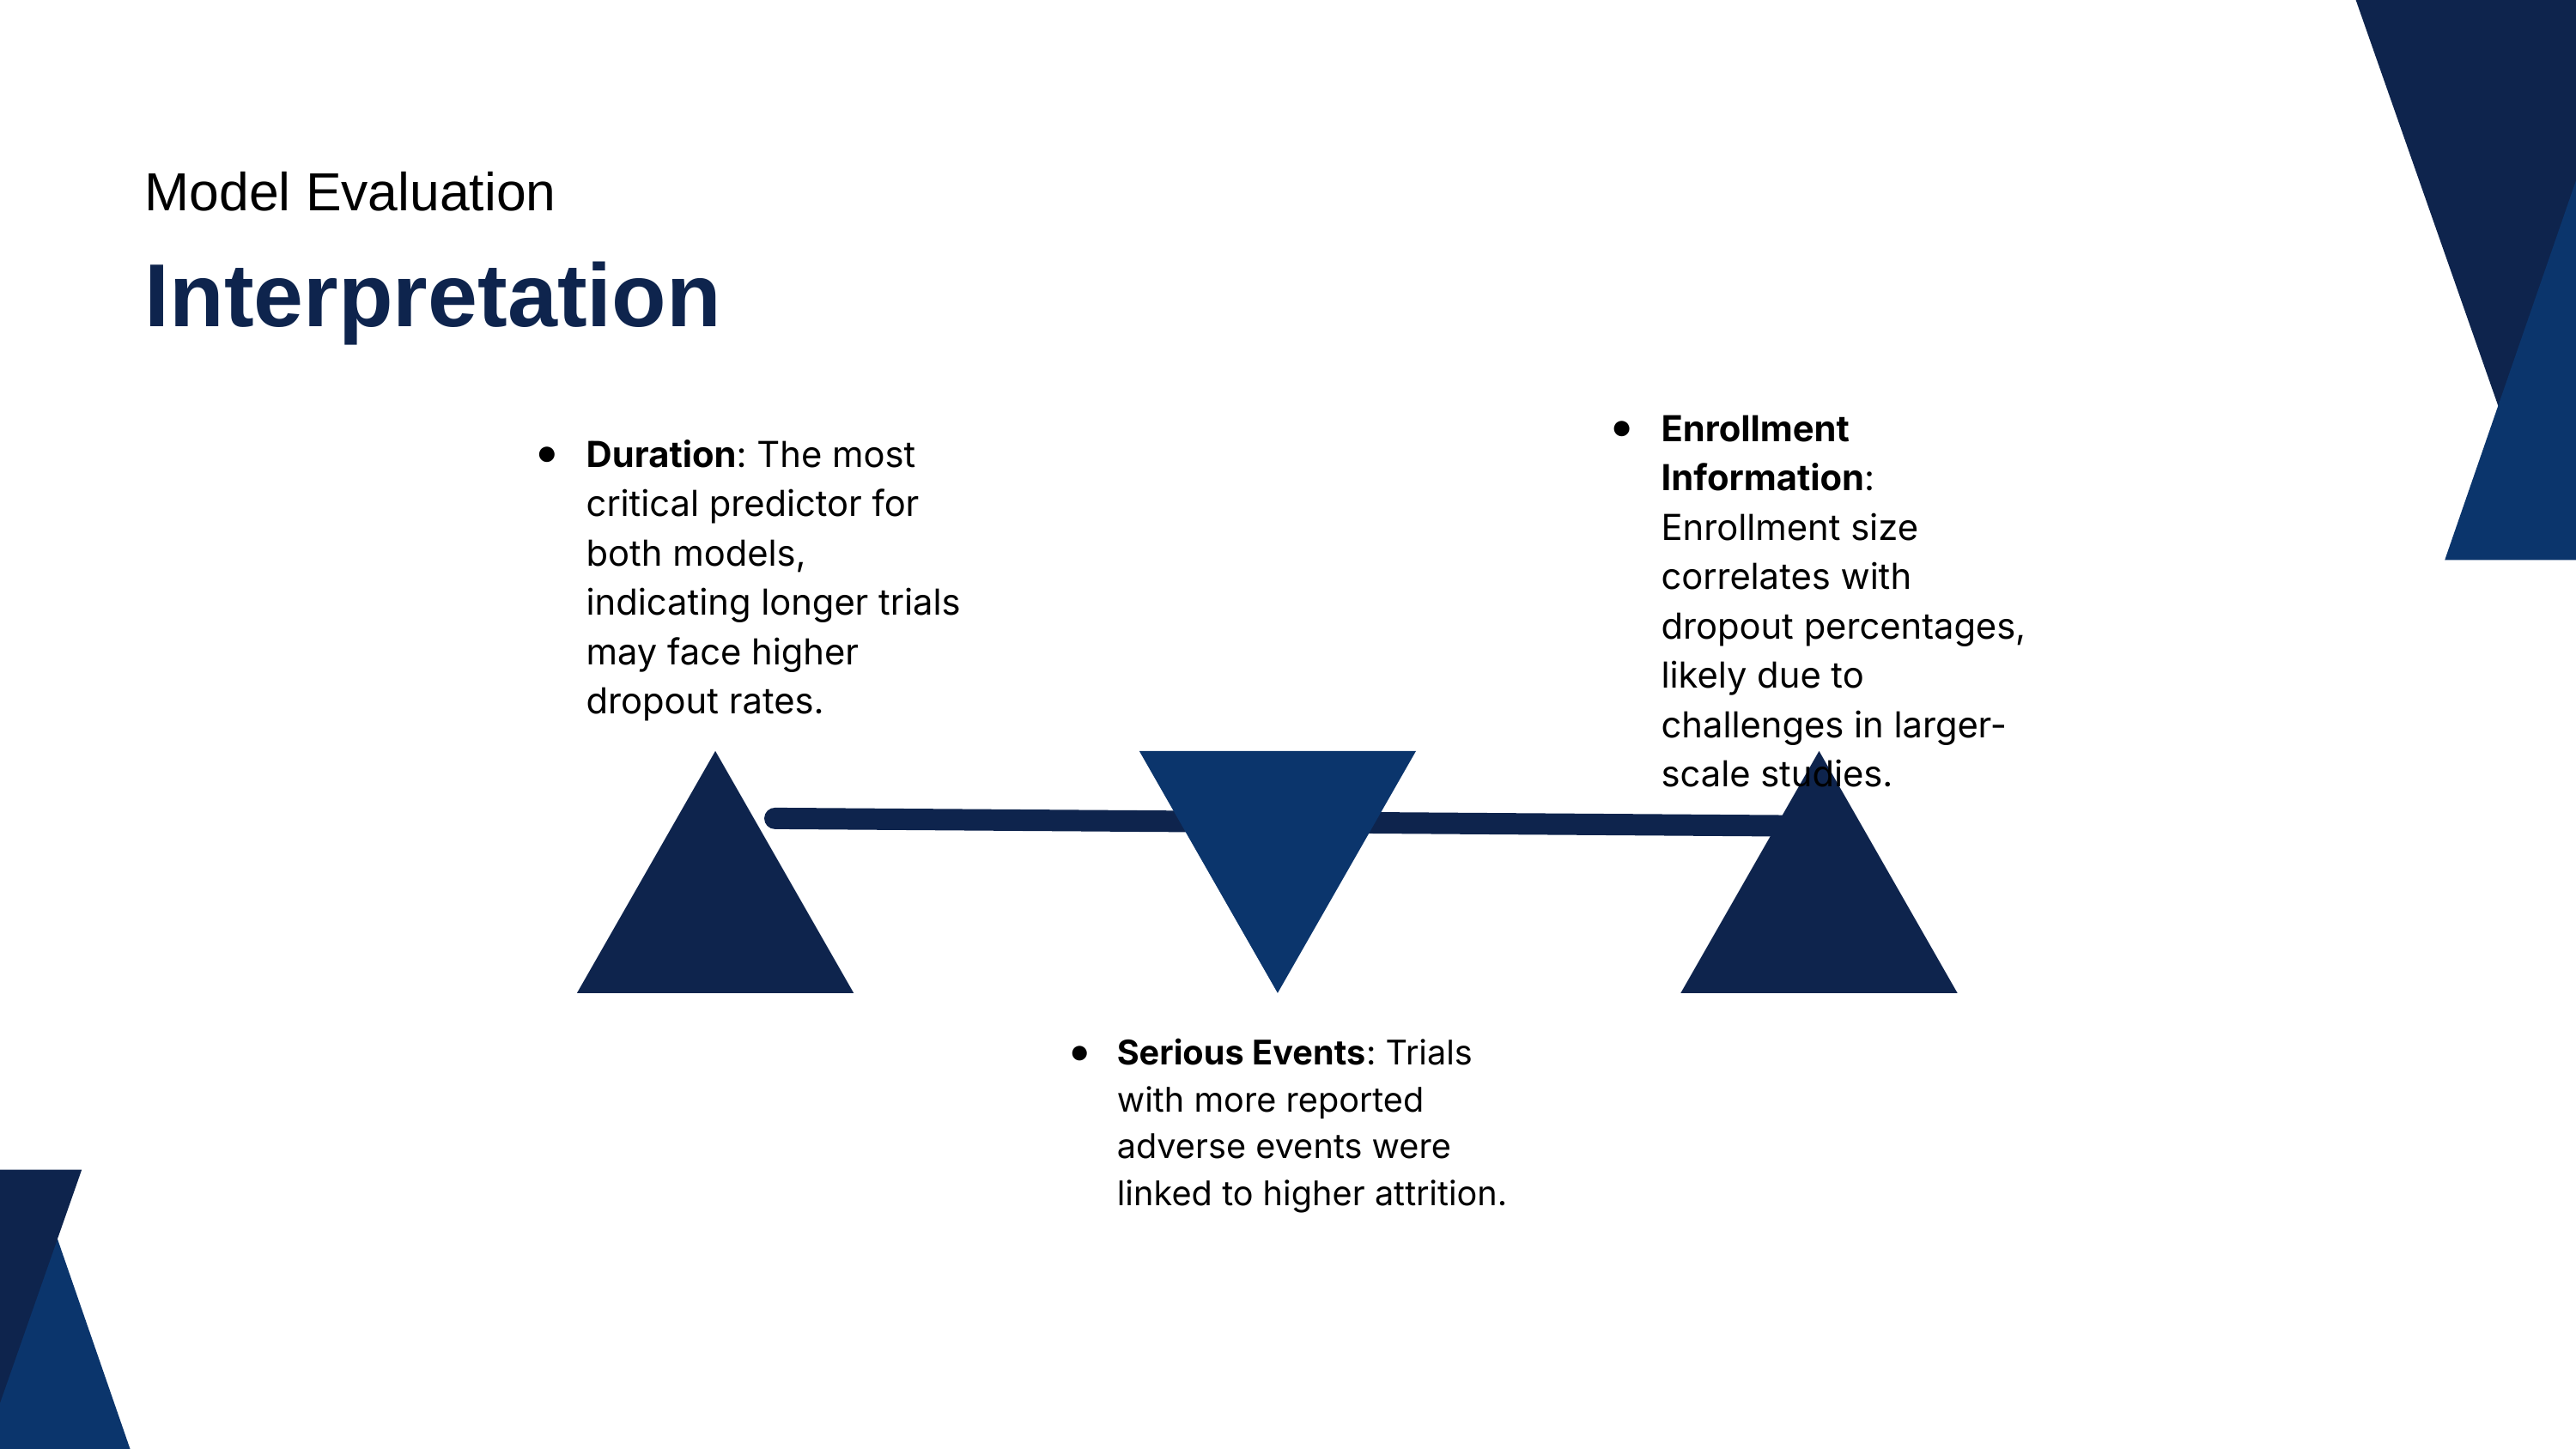

Model Evaluation

Interpretation
Enrollment Information: Enrollment size correlates with dropout percentages, likely due to challenges in larger-scale studies.
Duration: The most critical predictor for both models, indicating longer trials may face higher dropout rates.

Serious Events: Trials with more reported adverse events were linked to higher attrition.